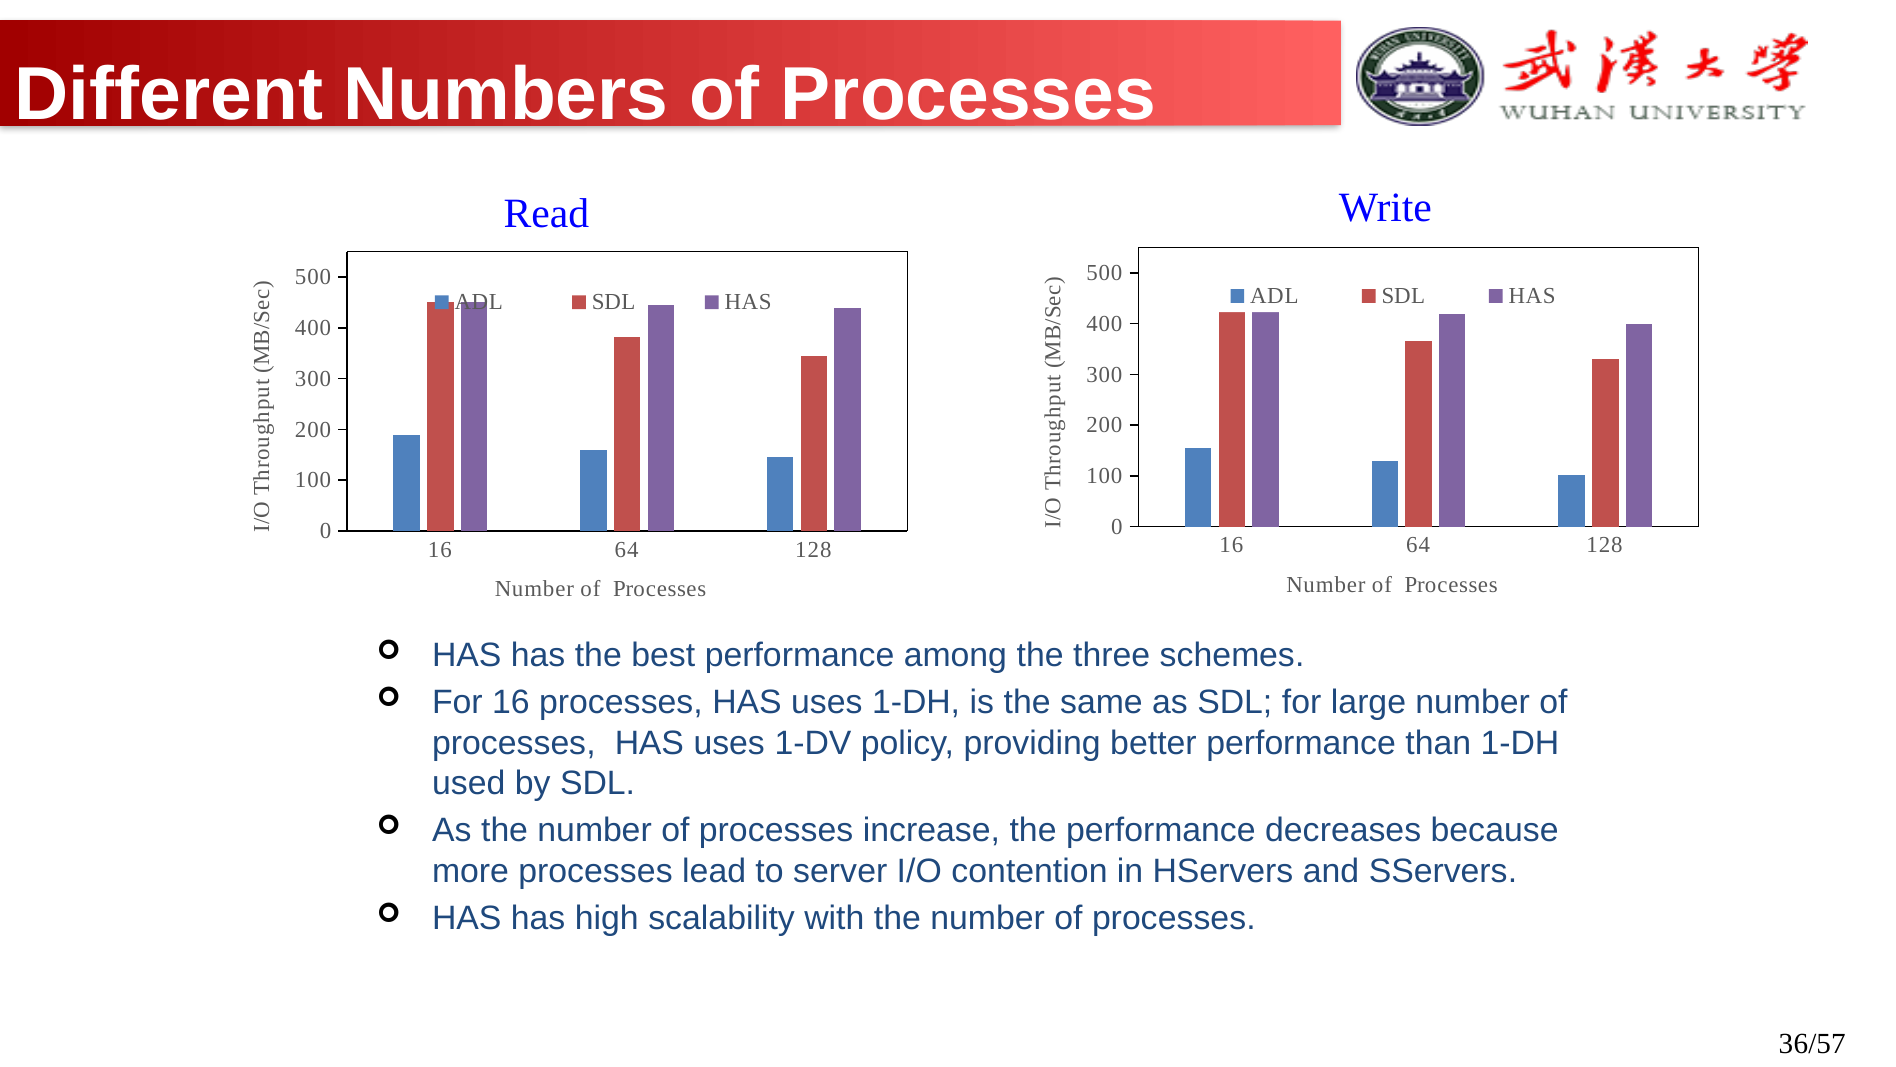

# Different Numbers of Processes
Write
Read

### Chart

| Category | ADL | SDL | HAS |
|---|---|---|---|
| 16 | 154.05 | 428.6 | 428.0 |
| 64 | 130.3 | 366.0 | 418.0 |
| 128 | 101.8 | 329.78 | 400.0 |

### Chart

| Category | ADL | SDL | HAS |
|---|---|---|---|
| 16 | 187.88 | 451.51 | 451.51 |
| 64 | 158.88 | 382.68 | 444.51 |
| 128 | 146.07 | 344.51 | 438.68 |
HAS has the best performance among the three schemes.
For 16 processes, HAS uses 1-DH, is the same as SDL; for large number of processes,  HAS uses 1-DV policy, providing better performance than 1-DH used by SDL.
As the number of processes increase, the performance decreases because more processes lead to server I/O contention in HServers and SServers.
HAS has high scalability with the number of processes.